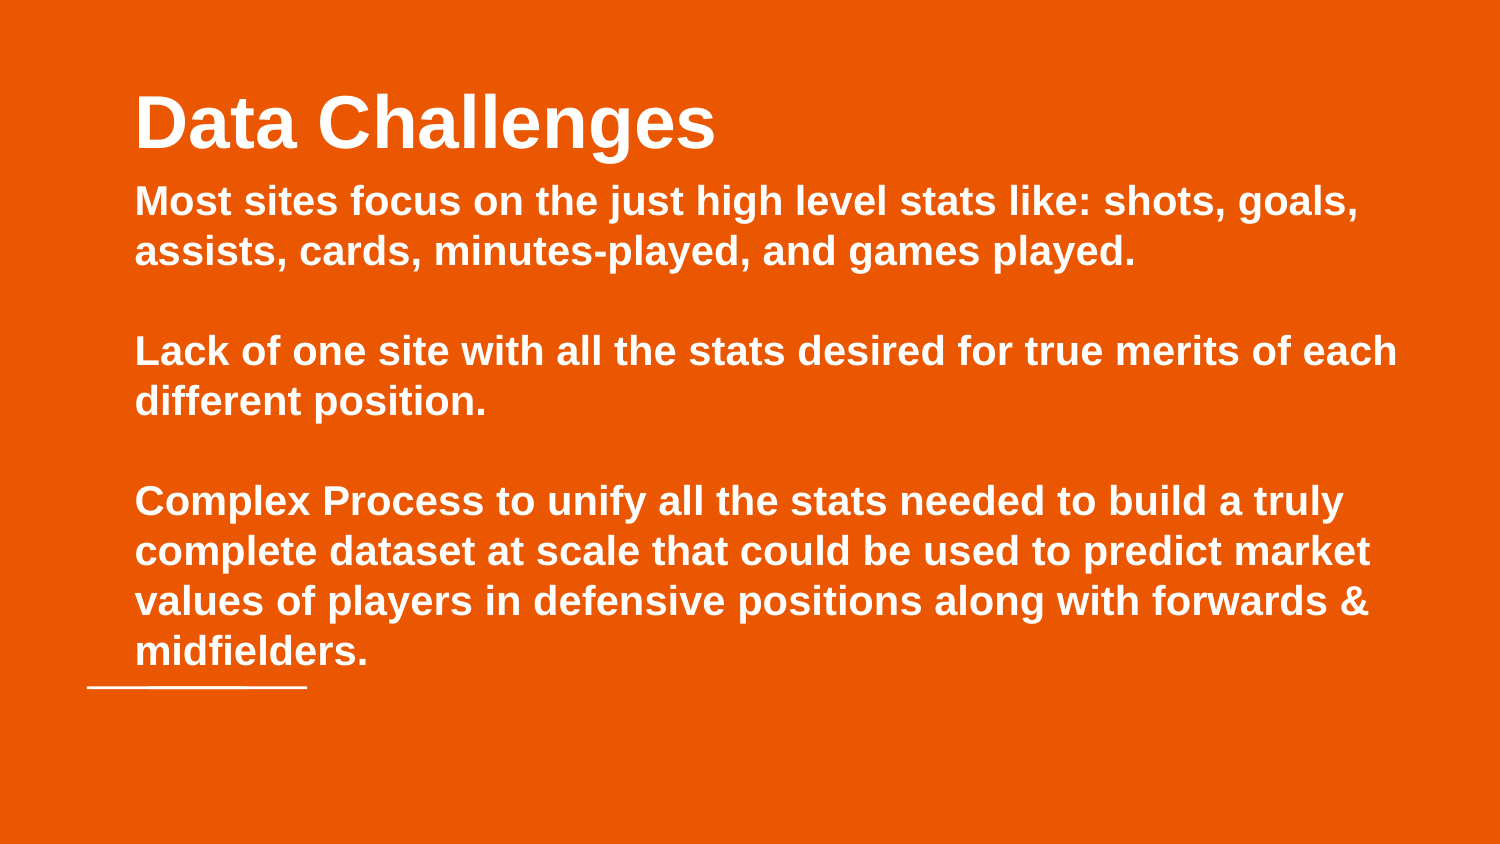

# Data Challenges

Most sites focus on the just high level stats like: shots, goals, assists, cards, minutes-played, and games played.

Lack of one site with all the stats desired for true merits of each different position.

Complex Process to unify all the stats needed to build a truly complete dataset at scale that could be used to predict market values of players in defensive positions along with forwards & midfielders.